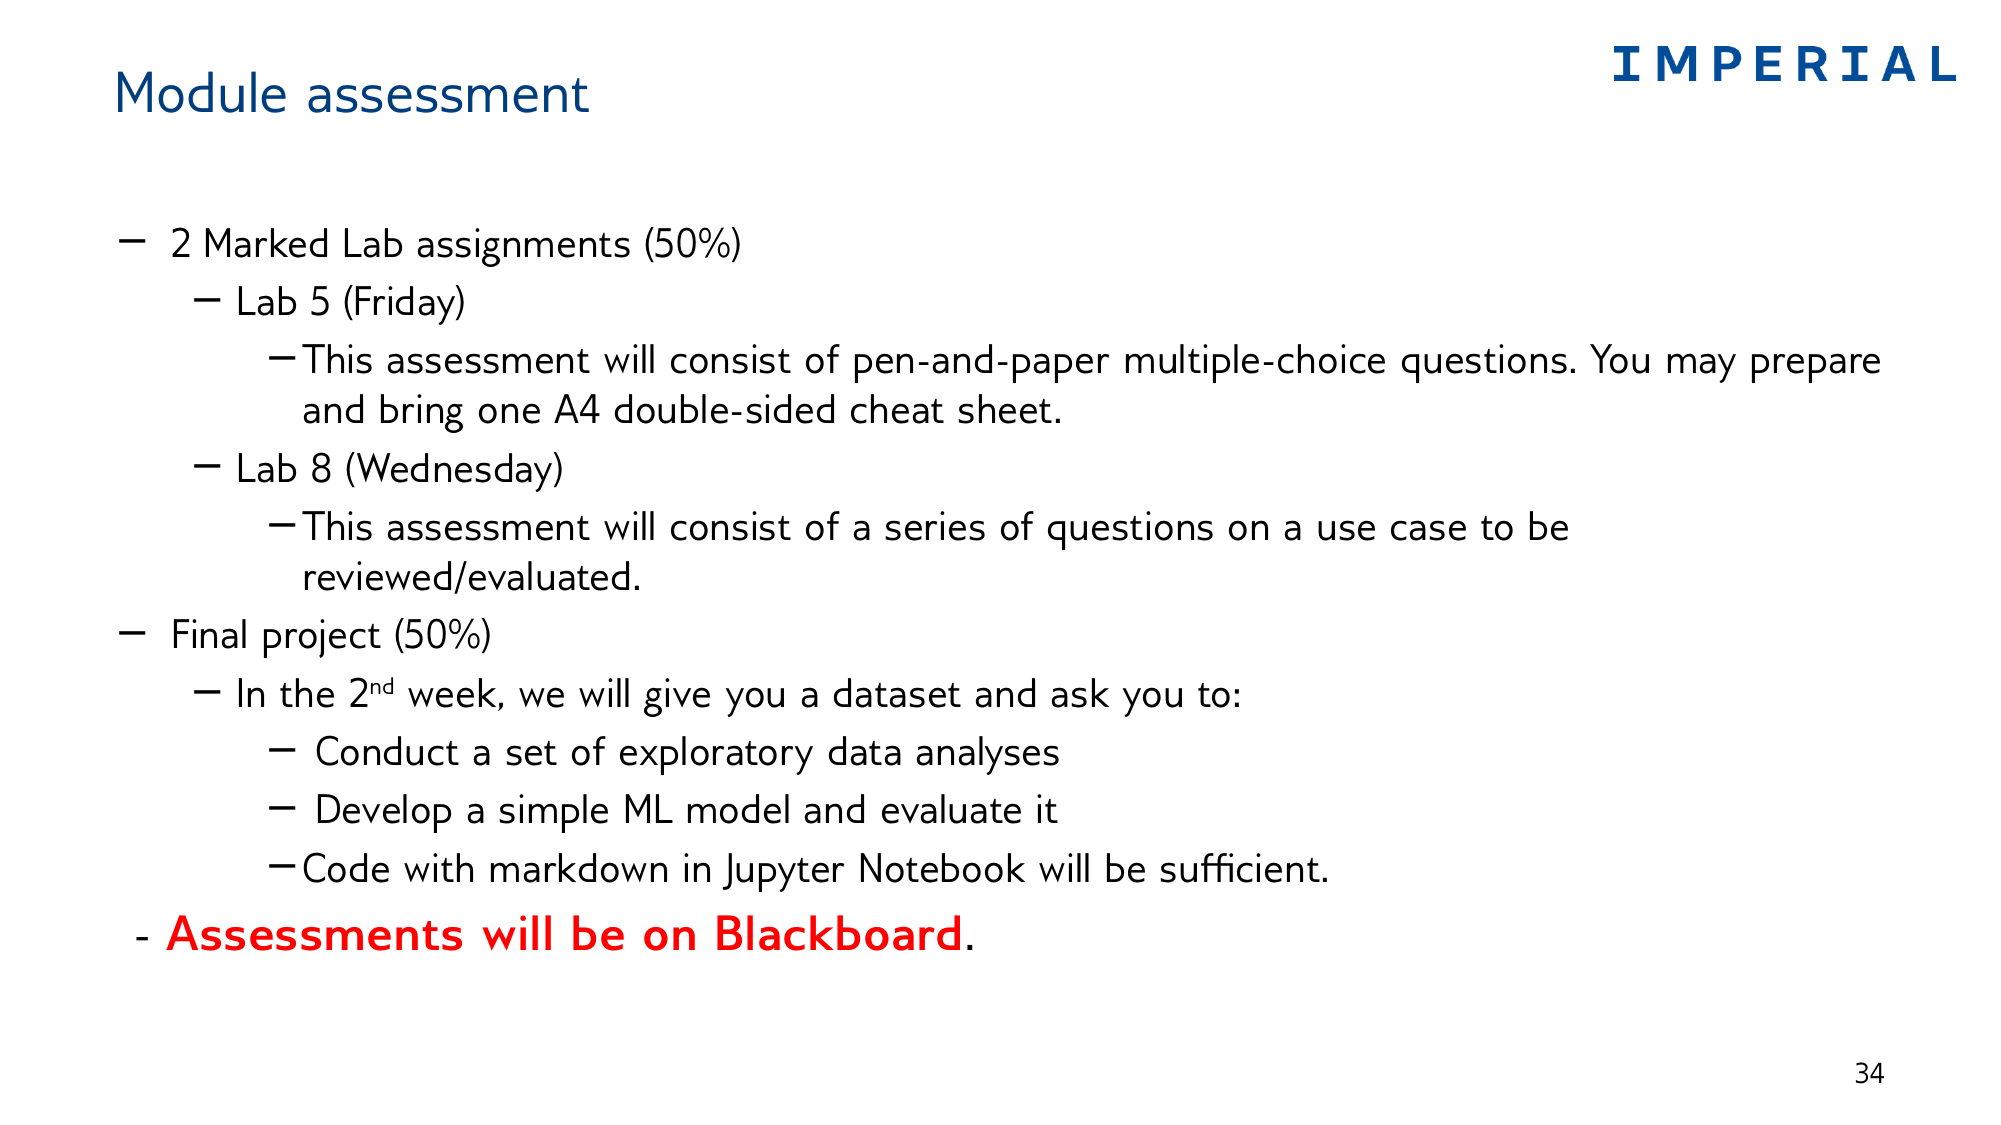

# Module assessment
2 Marked Lab assignments (50%)
Lab 5 (Friday)
This assessment will consist of pen-and-paper multiple-choice questions. You may prepare and bring one A4 double-sided cheat sheet.
Lab 8 (Wednesday)
This assessment will consist of a series of questions on a use case to be reviewed/evaluated.
Final project (50%)
In the 2nd week, we will give you a dataset and ask you to:
 Conduct a set of exploratory data analyses
 Develop a simple ML model and evaluate it
Code with markdown in Jupyter Notebook will be sufficient.
- Assessments will be on Blackboard.
34